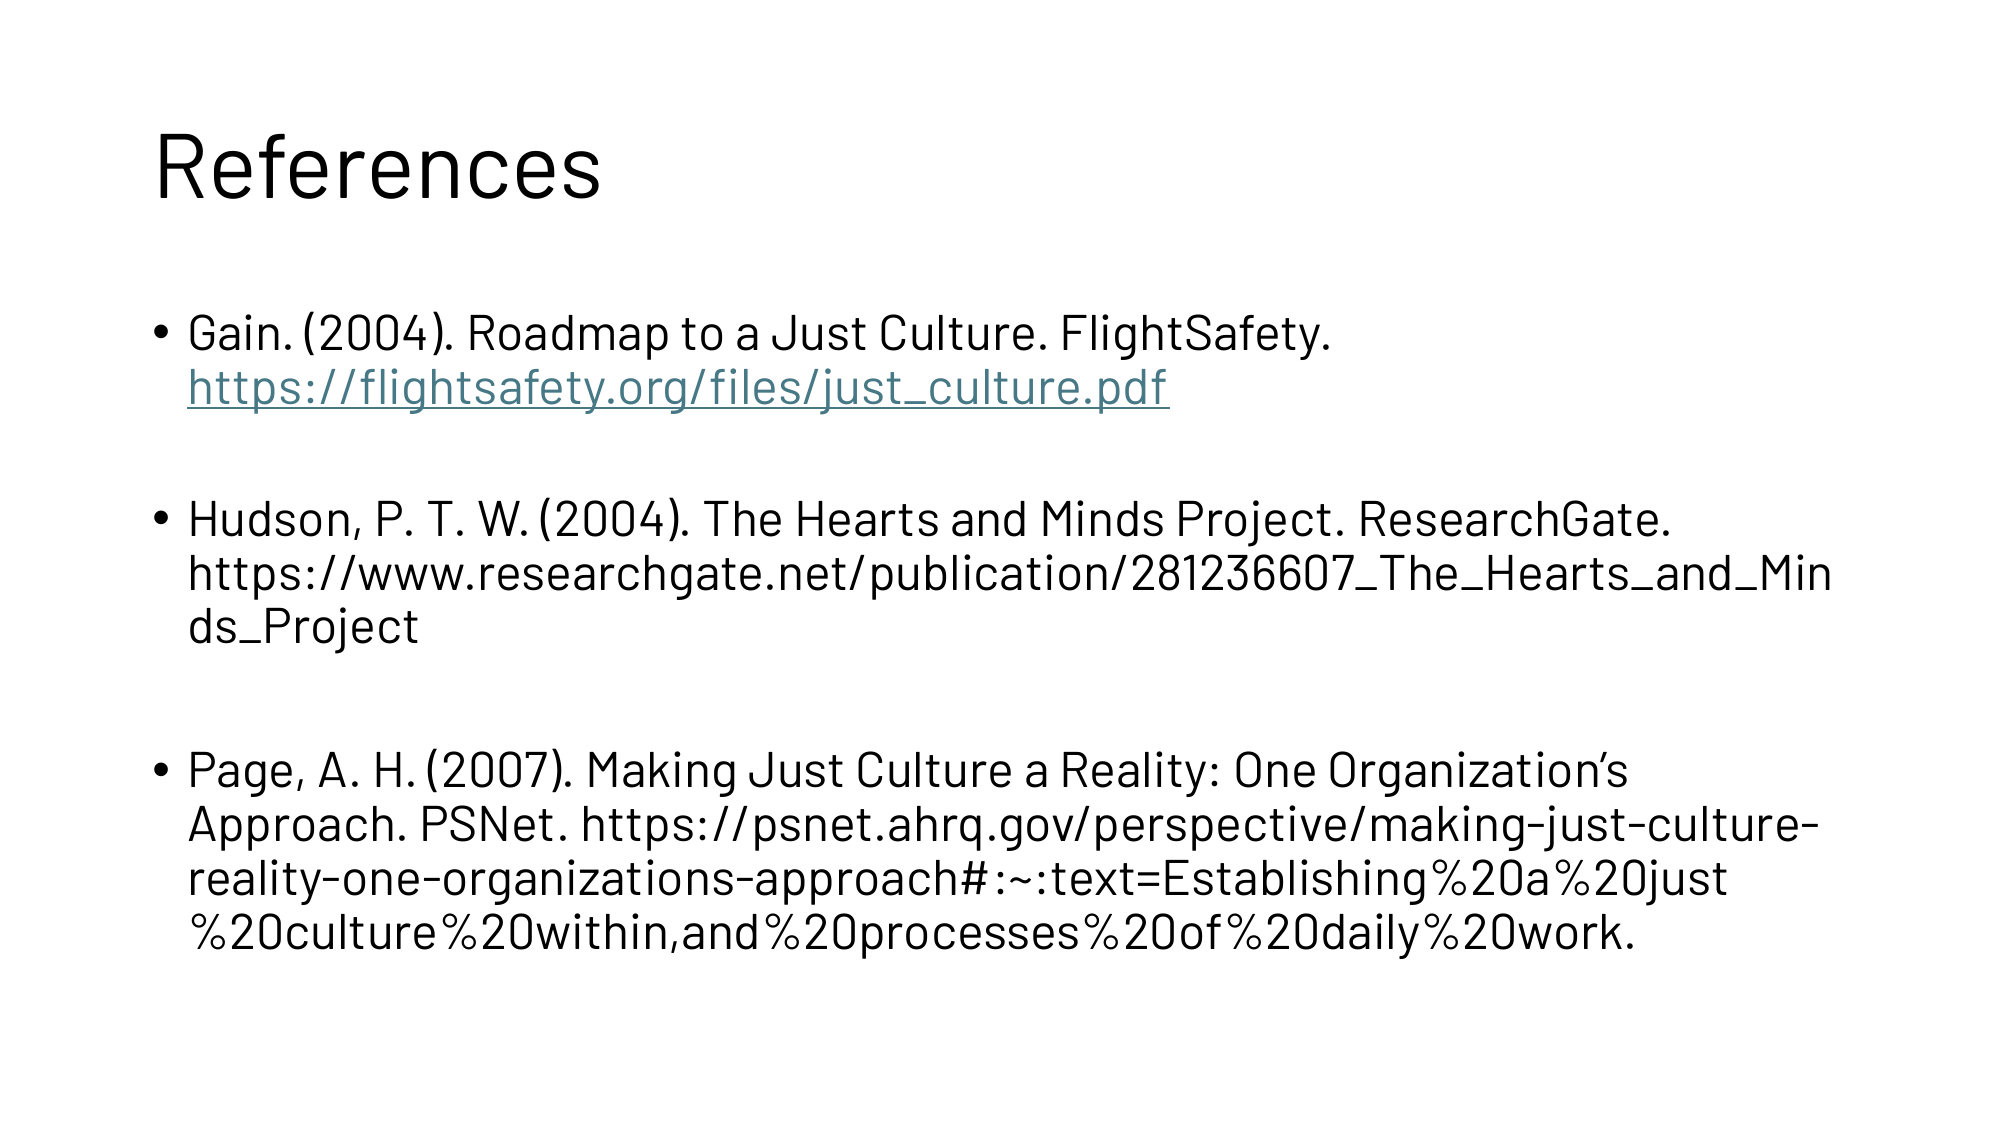

# References
Gain. (2004). Roadmap to a Just Culture. FlightSafety. https://flightsafety.org/files/just_culture.pdf
Hudson, P. T. W. (2004). The Hearts and Minds Project. ResearchGate. https://www.researchgate.net/publication/281236607_The_Hearts_and_Minds_Project

Page, A. H. (2007). Making Just Culture a Reality: One Organization’s Approach. PSNet. https://psnet.ahrq.gov/perspective/making-just-culture-reality-one-organizations-approach#:~:text=Establishing%20a%20just%20culture%20within,and%20processes%20of%20daily%20work.